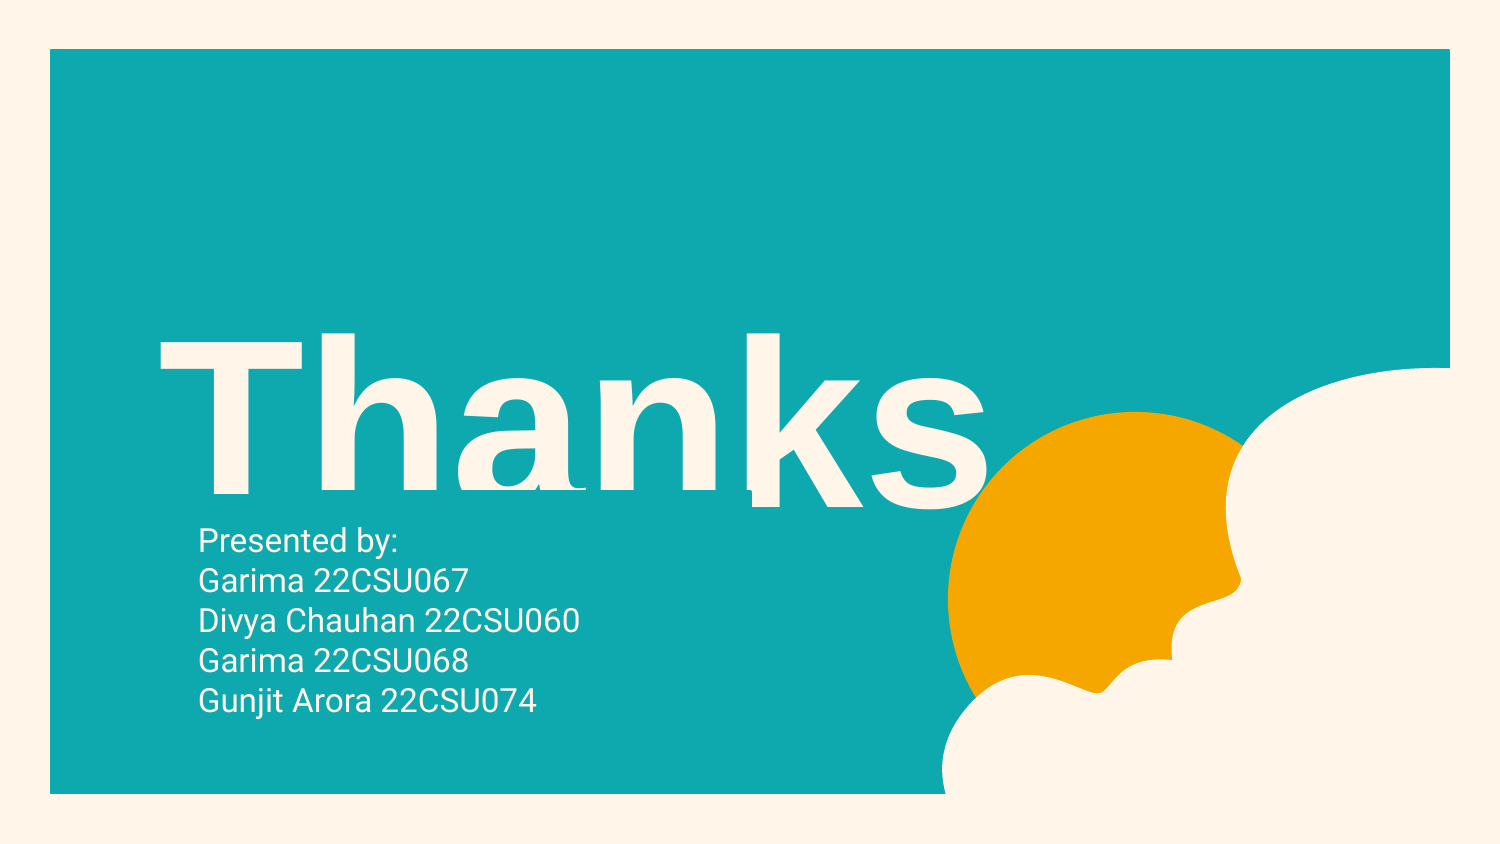

# Thanks

Presented by:
Garima 22CSU067
Divya Chauhan 22CSU060
Garima 22CSU068
Gunjit Arora 22CSU074

Please keep this slide for attribution